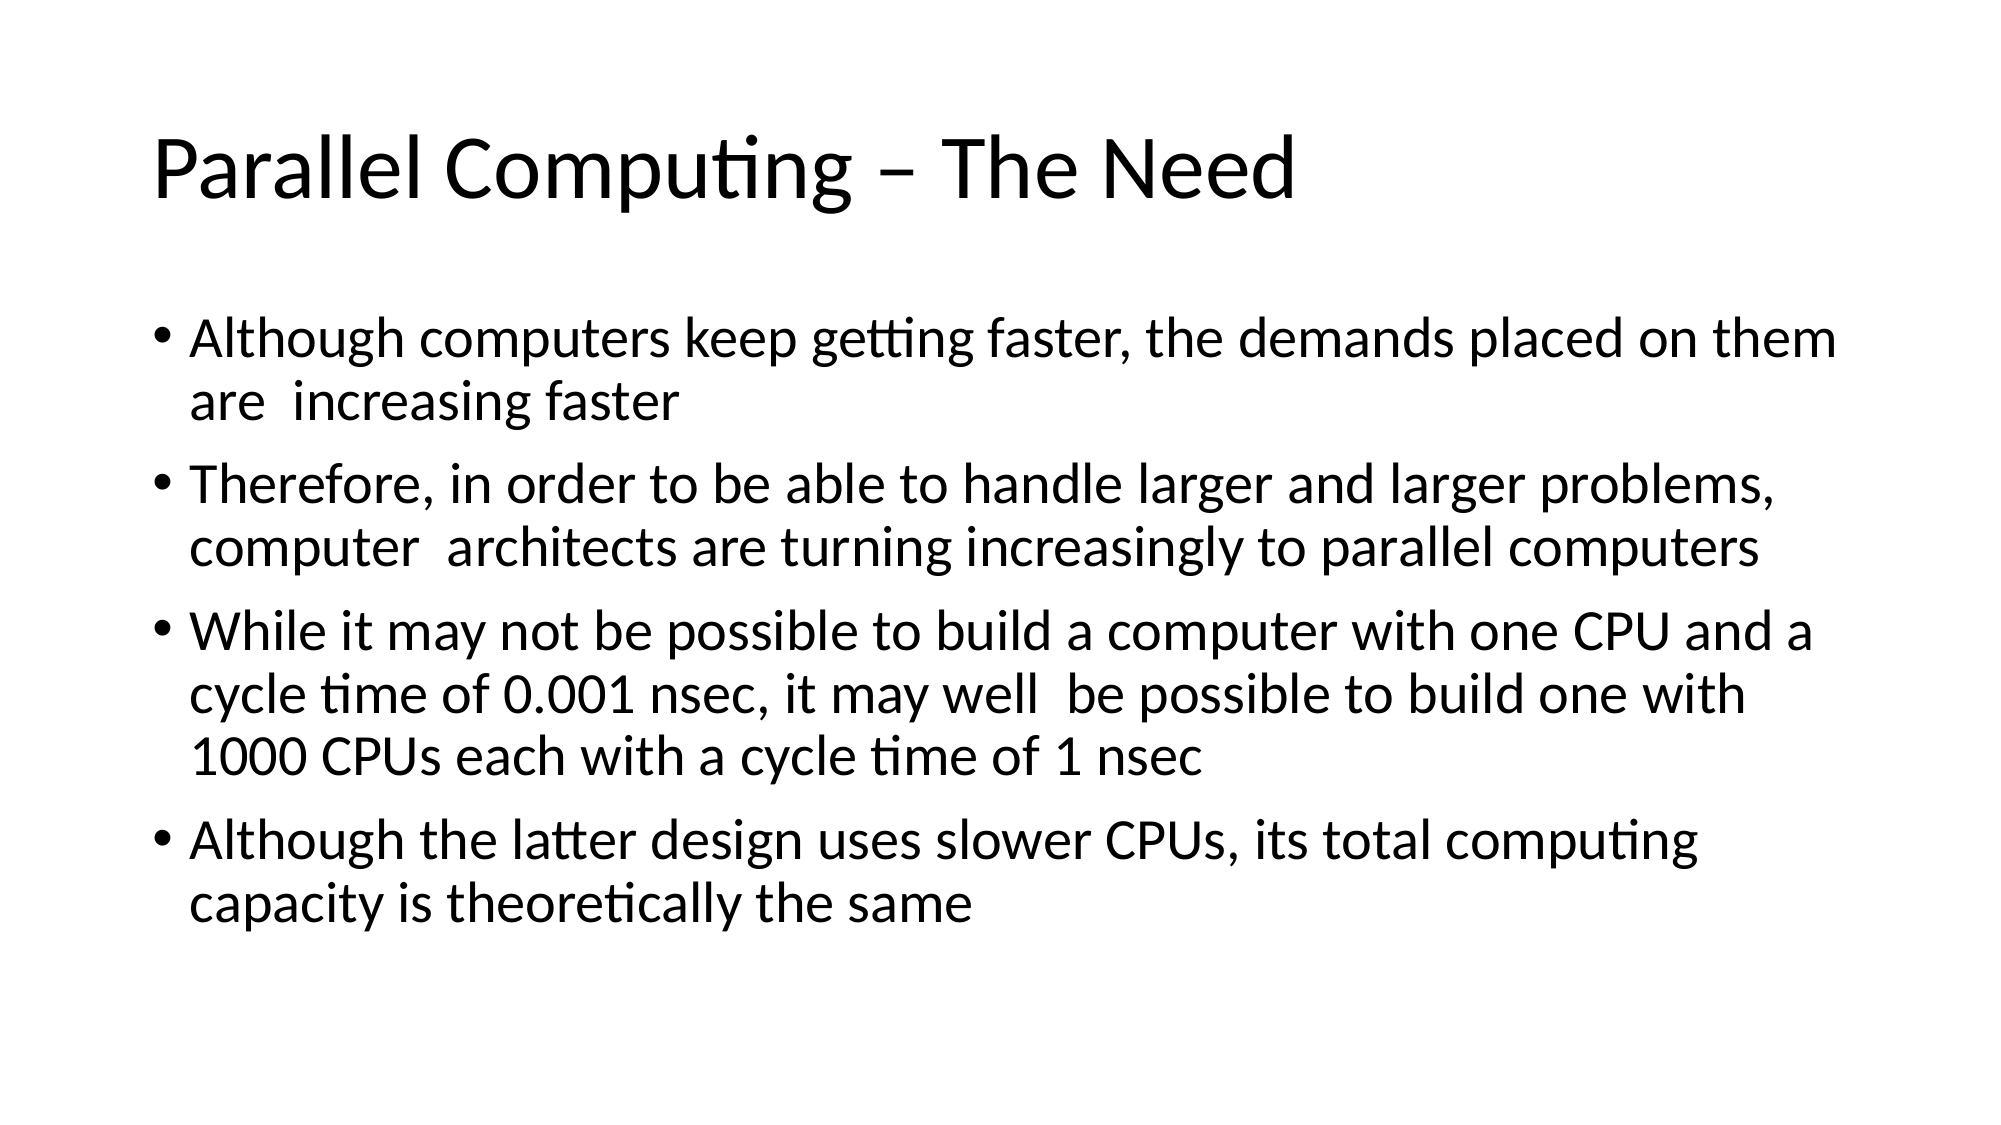

# Parallel Computing – The Need
Although computers keep getting faster, the demands placed on them are  increasing faster
Therefore, in order to be able to handle larger and larger problems, computer  architects are turning increasingly to parallel computers
While it may not be possible to build a computer with one CPU and a cycle time of 0.001 nsec, it may well  be possible to build one with 1000 CPUs each with a cycle time of 1 nsec
Although the latter design uses slower CPUs, its total computing capacity is theoretically the same